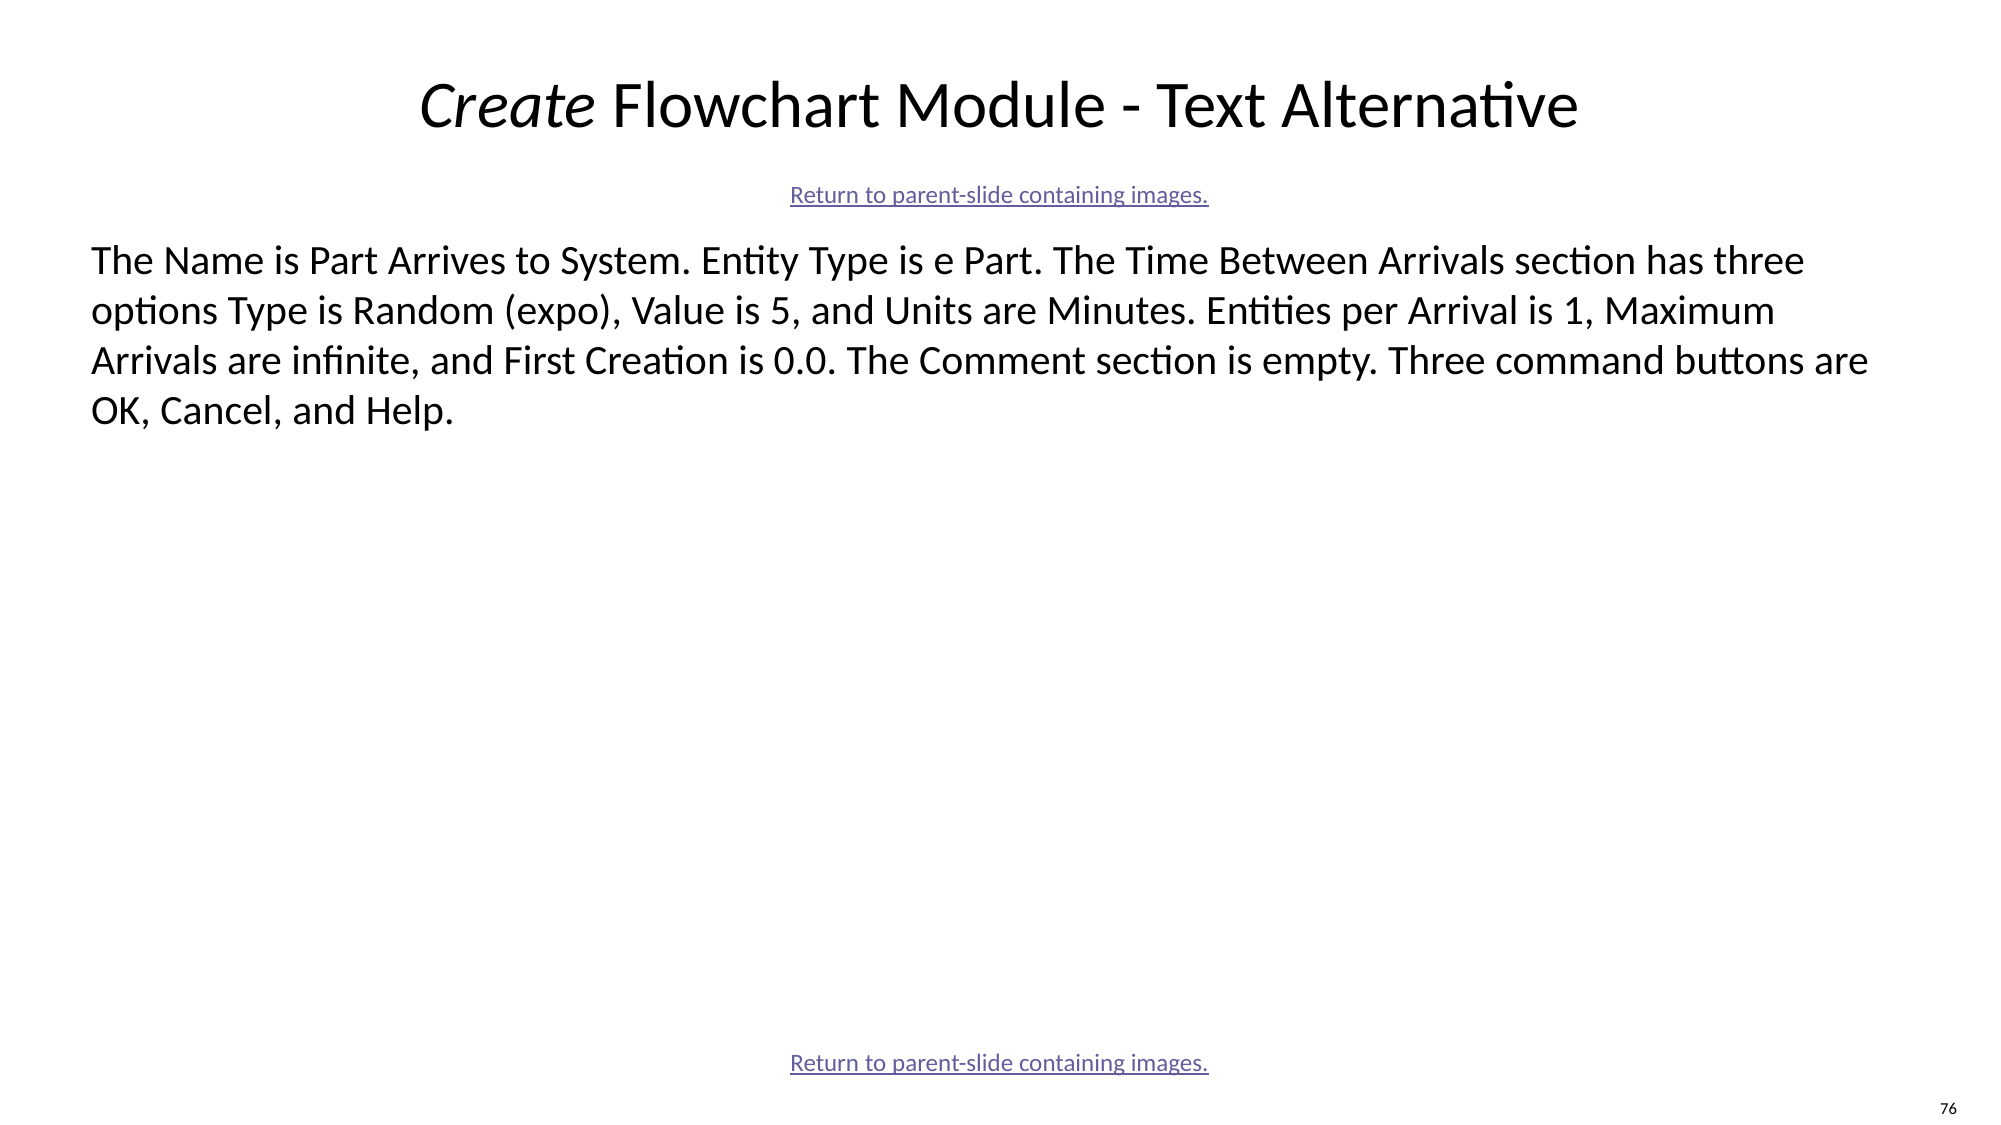

# Create Flowchart Module - Text Alternative
Return to parent-slide containing images.
The Name is Part Arrives to System. Entity Type is e Part. The Time Between Arrivals section has three options Type is Random (expo), Value is 5, and Units are Minutes. Entities per Arrival is 1, Maximum Arrivals are infinite, and First Creation is 0.0. The Comment section is empty. Three command buttons are OK, Cancel, and Help.
Return to parent-slide containing images.
76